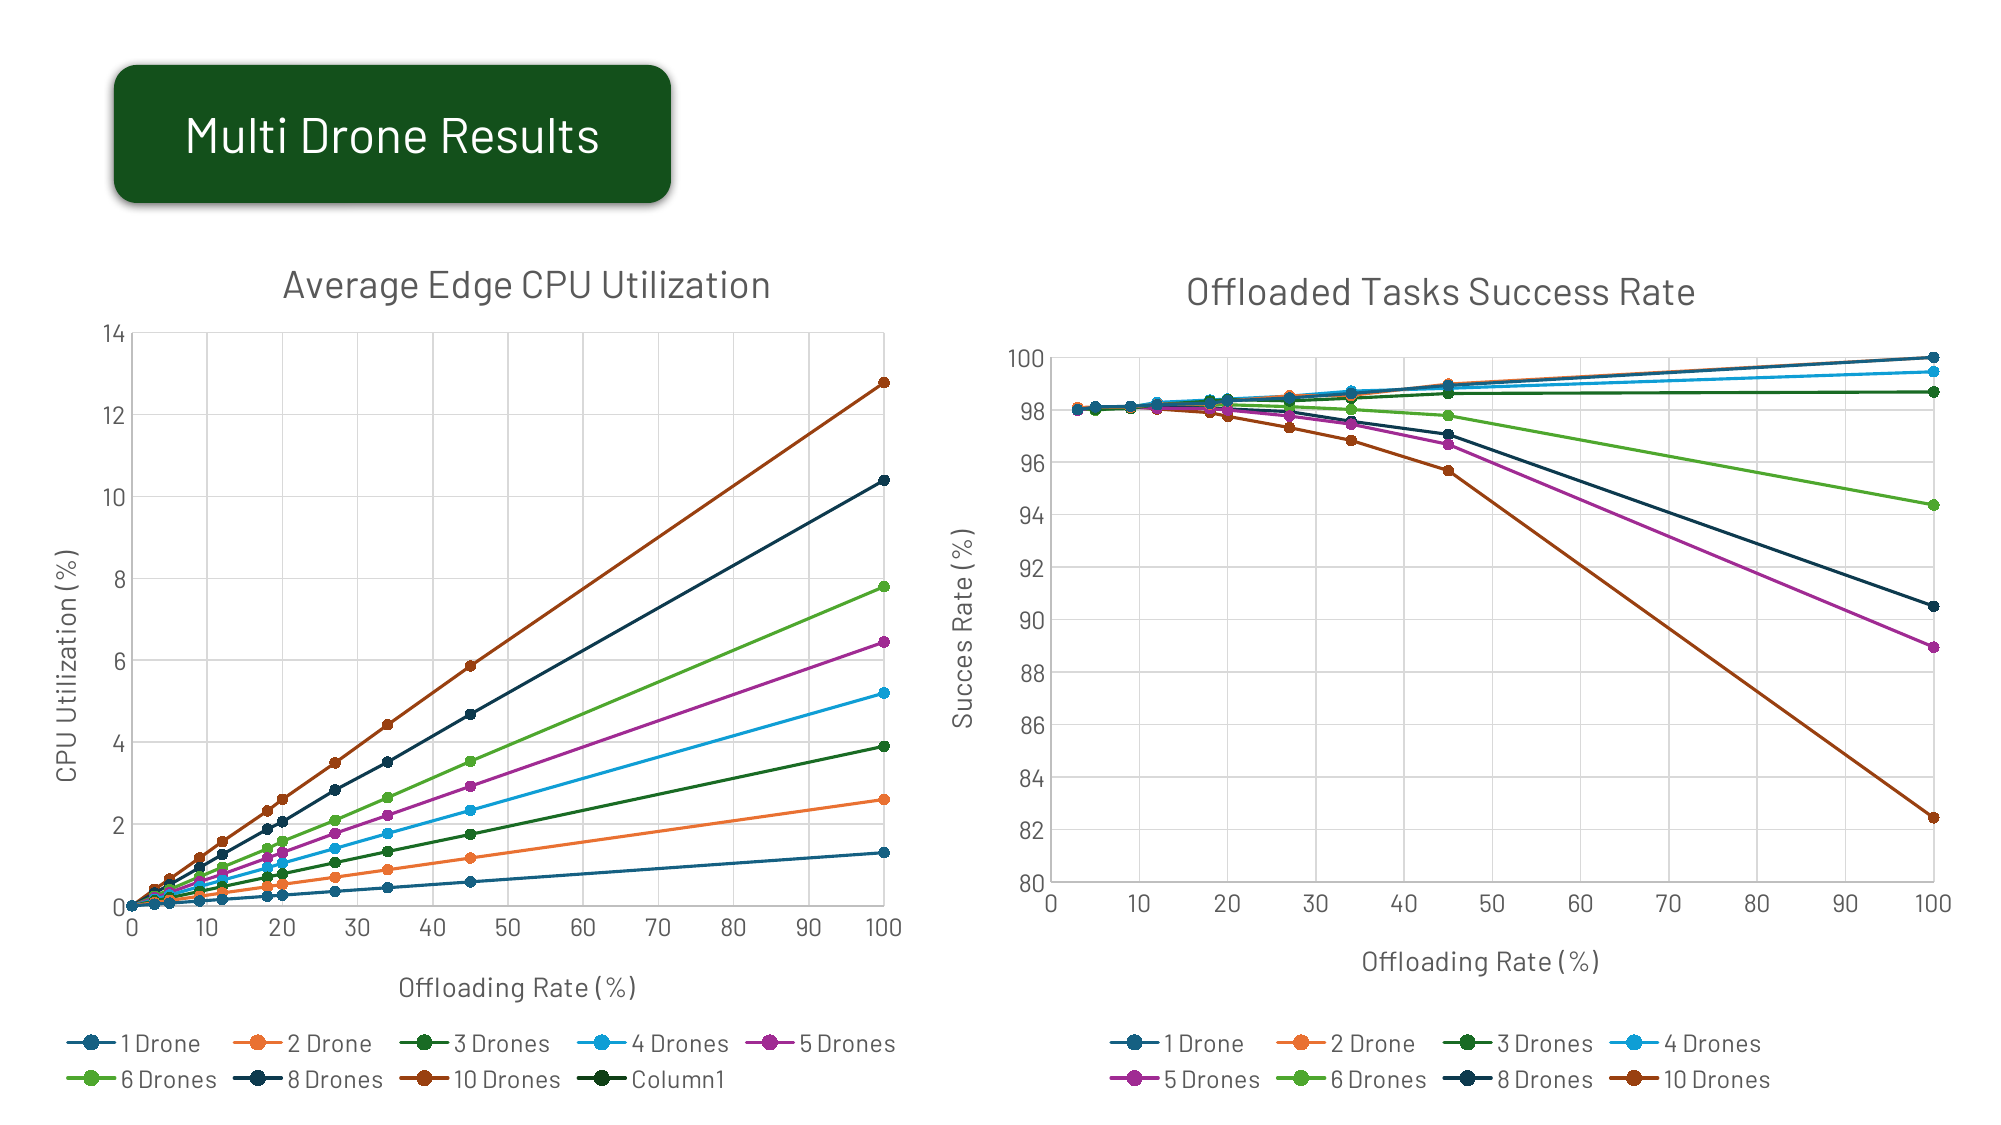

Multi Drone Results

### Chart: Average Edge CPU Utilization

| Category | 1 Drone | 2 Drone | 3 Drones | 4 Drones | 5 Drones | 6 Drones | 8 Drones | 10 Drones | Column1 |
|---|---|---|---|---|---|---|---|---|---|

### Chart: Offloaded Tasks Success Rate

| Category | 1 Drone | 2 Drone | 3 Drones | 4 Drones | 5 Drones | 6 Drones | 8 Drones | 10 Drones | end |
|---|---|---|---|---|---|---|---|---|---|